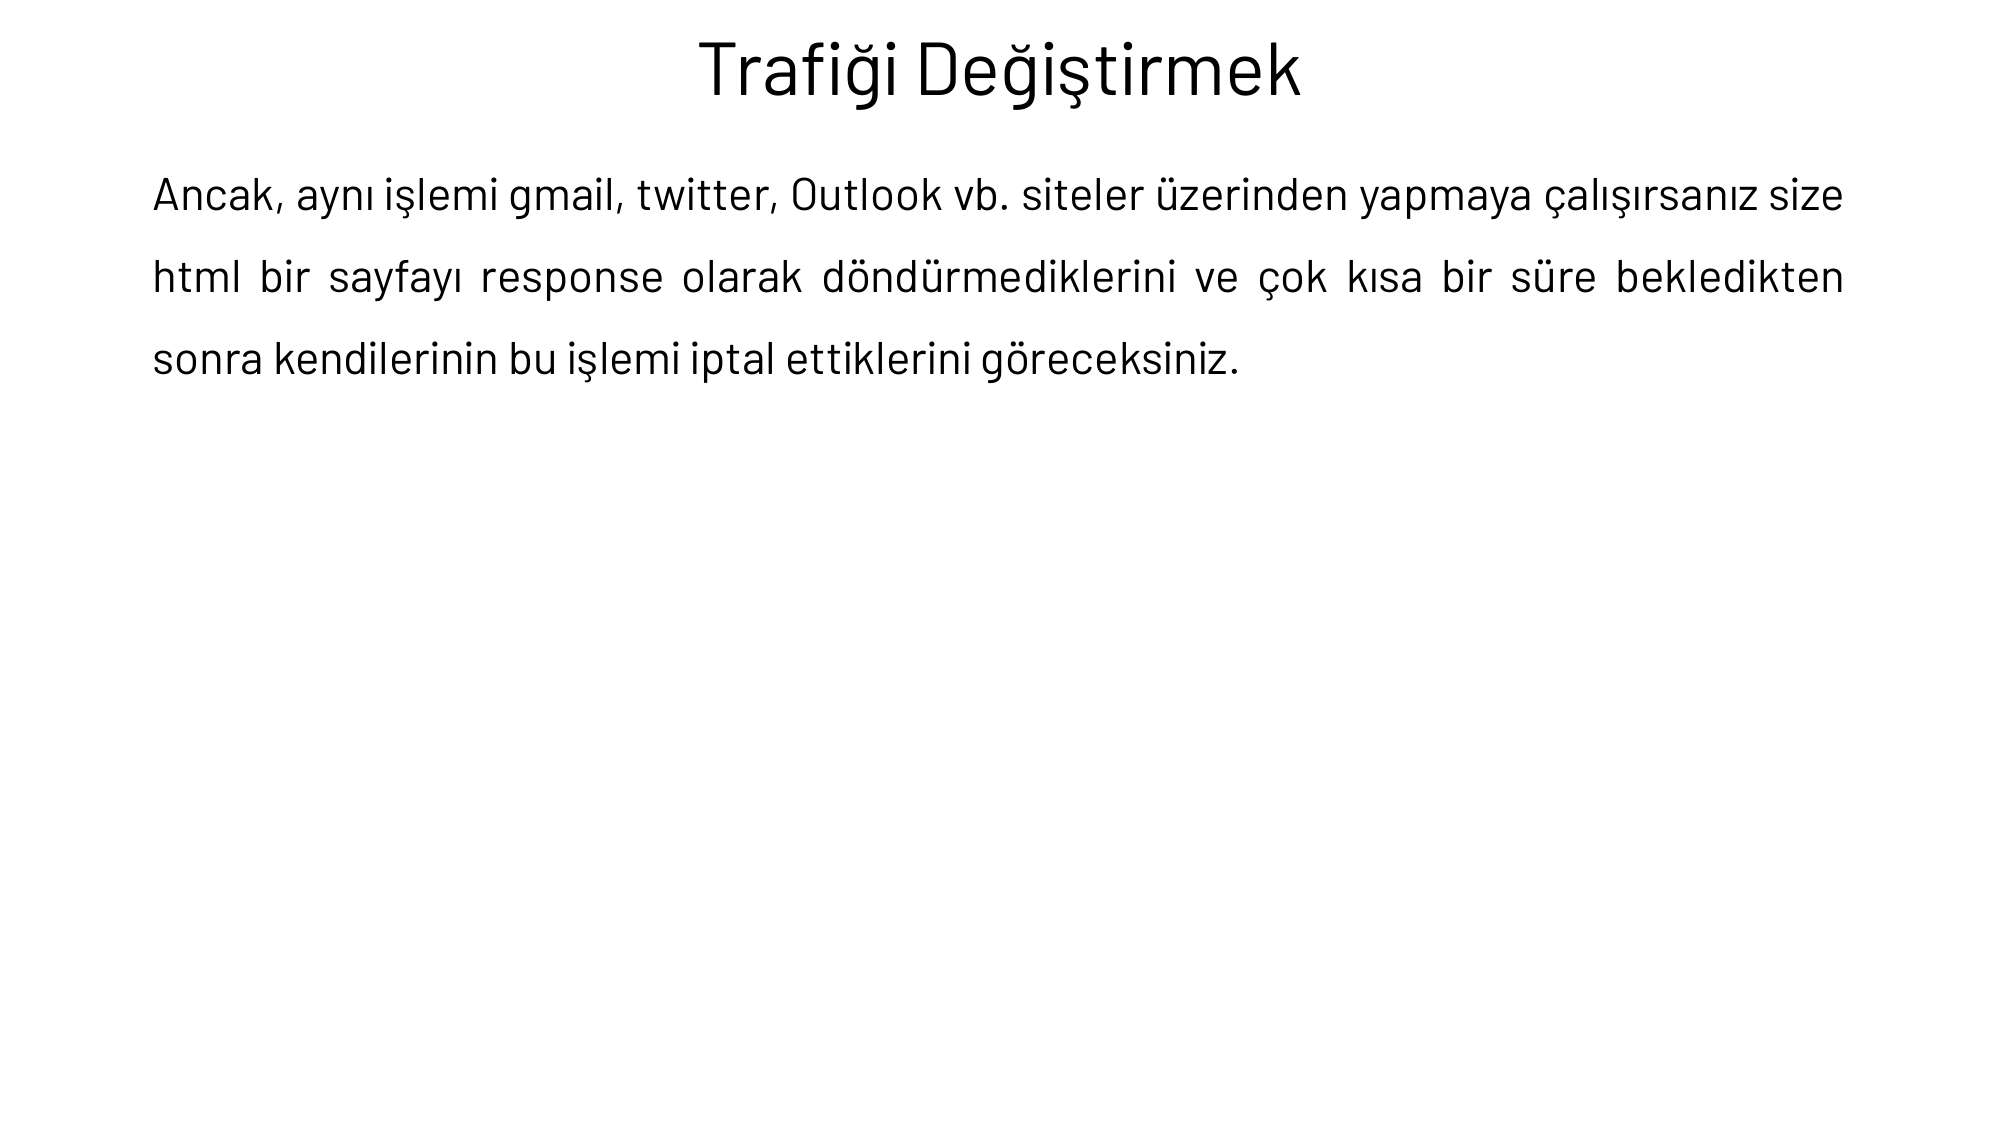

# Trafiği Değiştirmek
Ancak, aynı işlemi gmail, twitter, Outlook vb. siteler üzerinden yapmaya çalışırsanız size html bir sayfayı response olarak döndürmediklerini ve çok kısa bir süre bekledikten sonra kendilerinin bu işlemi iptal ettiklerini göreceksiniz.